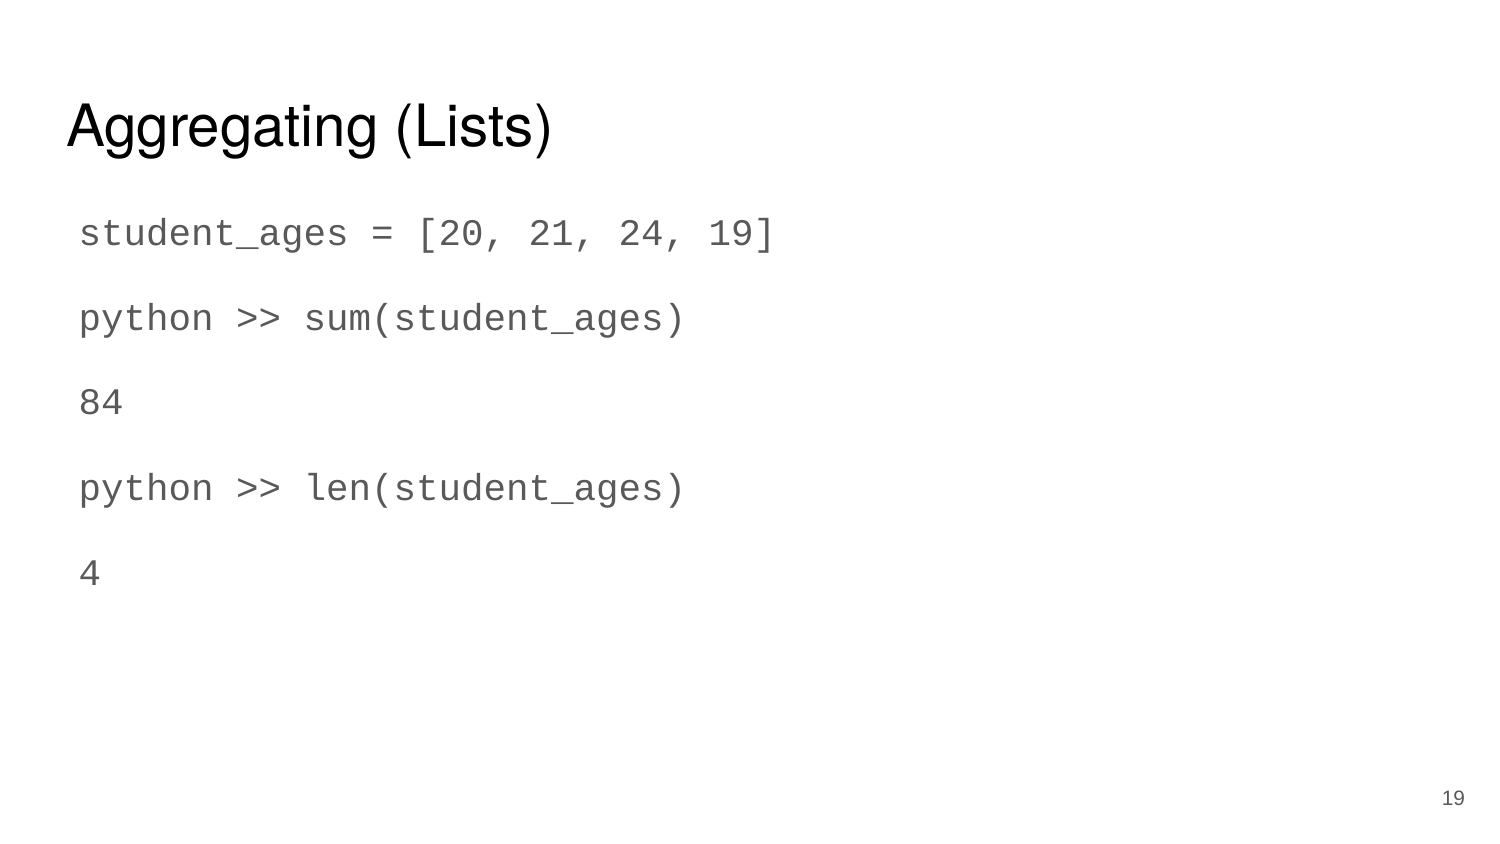

# Aggregating (Lists)
student_ages = [20, 21, 24, 19]
python >> sum(student_ages)
84
python >> len(student_ages)
4

19